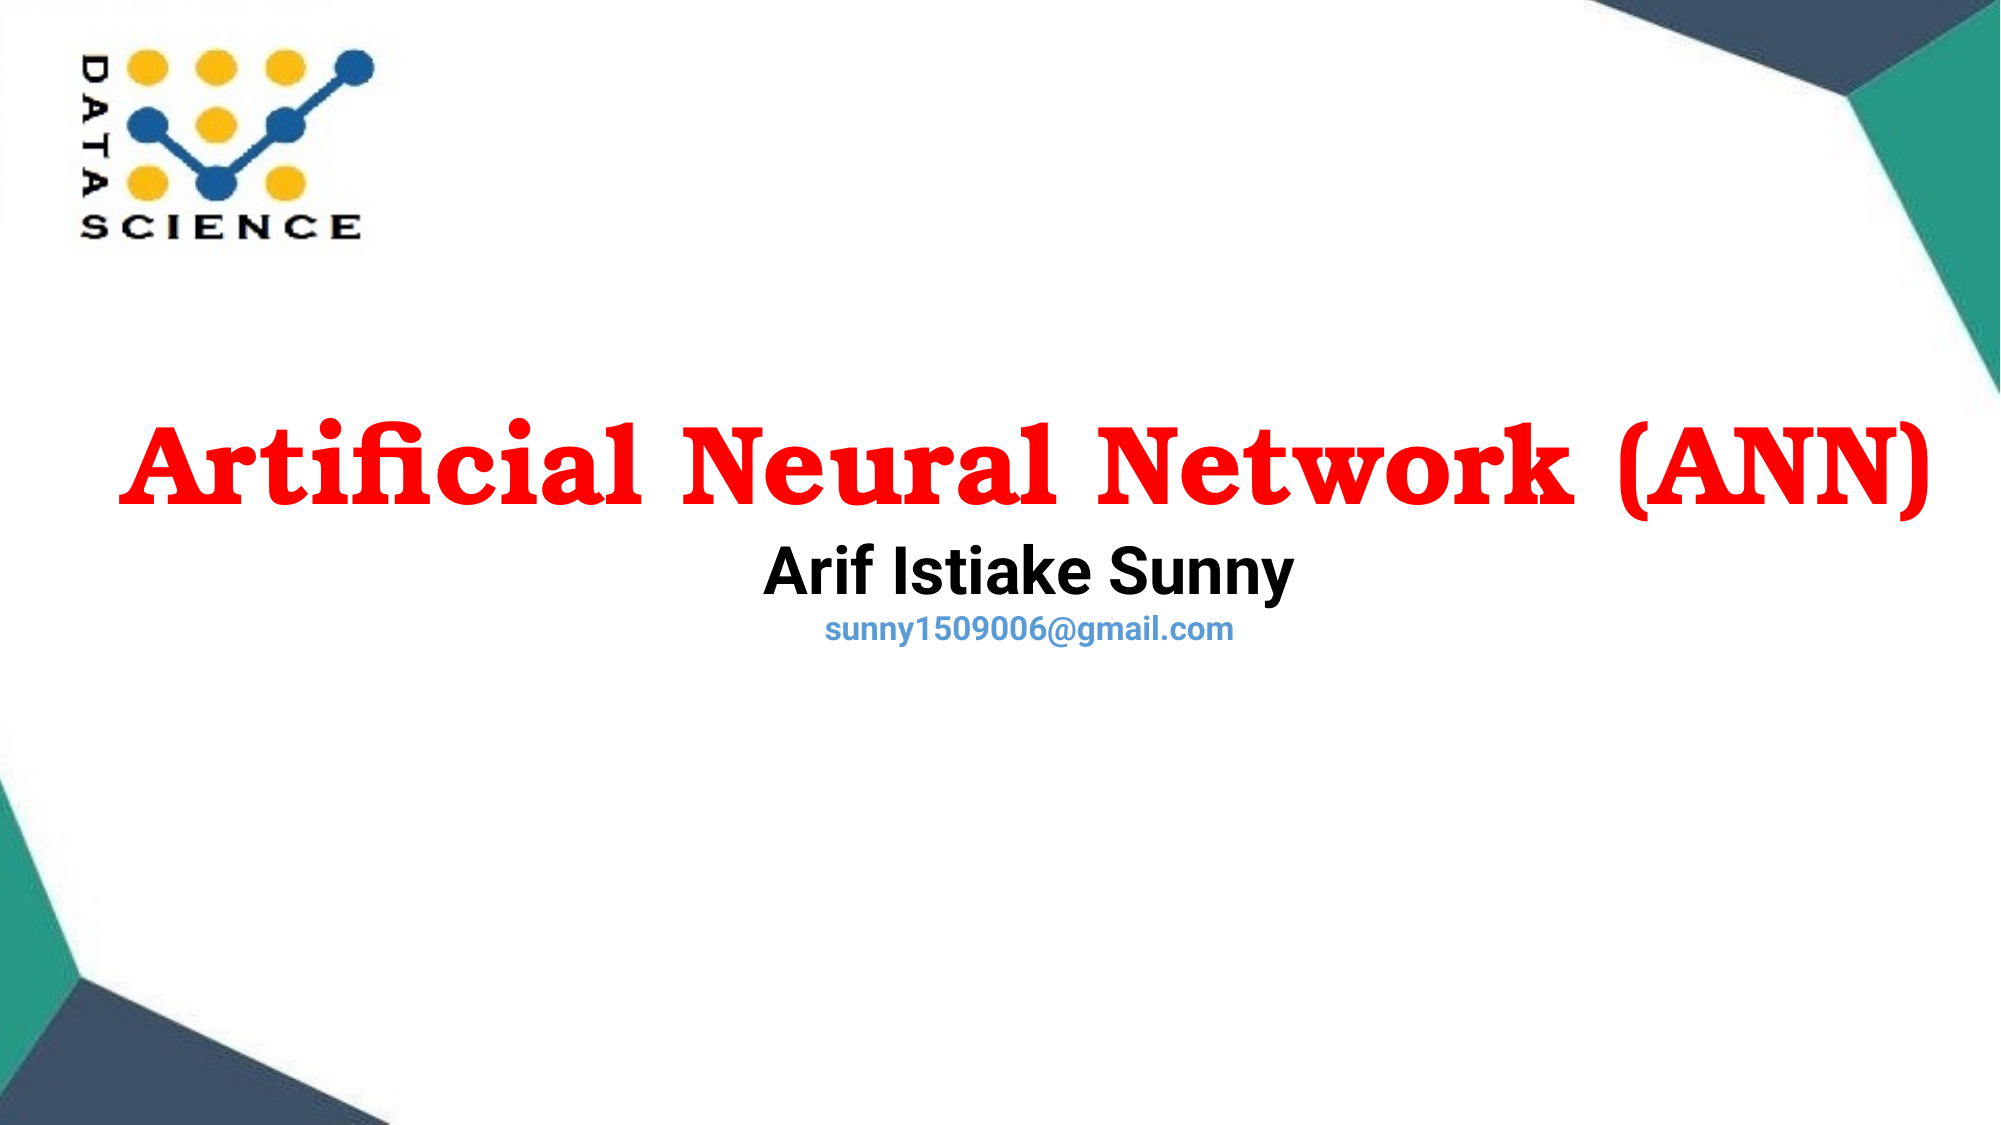

Artificial Neural Network (ANN)
Arif Istiake Sunny
sunny1509006@gmail.com